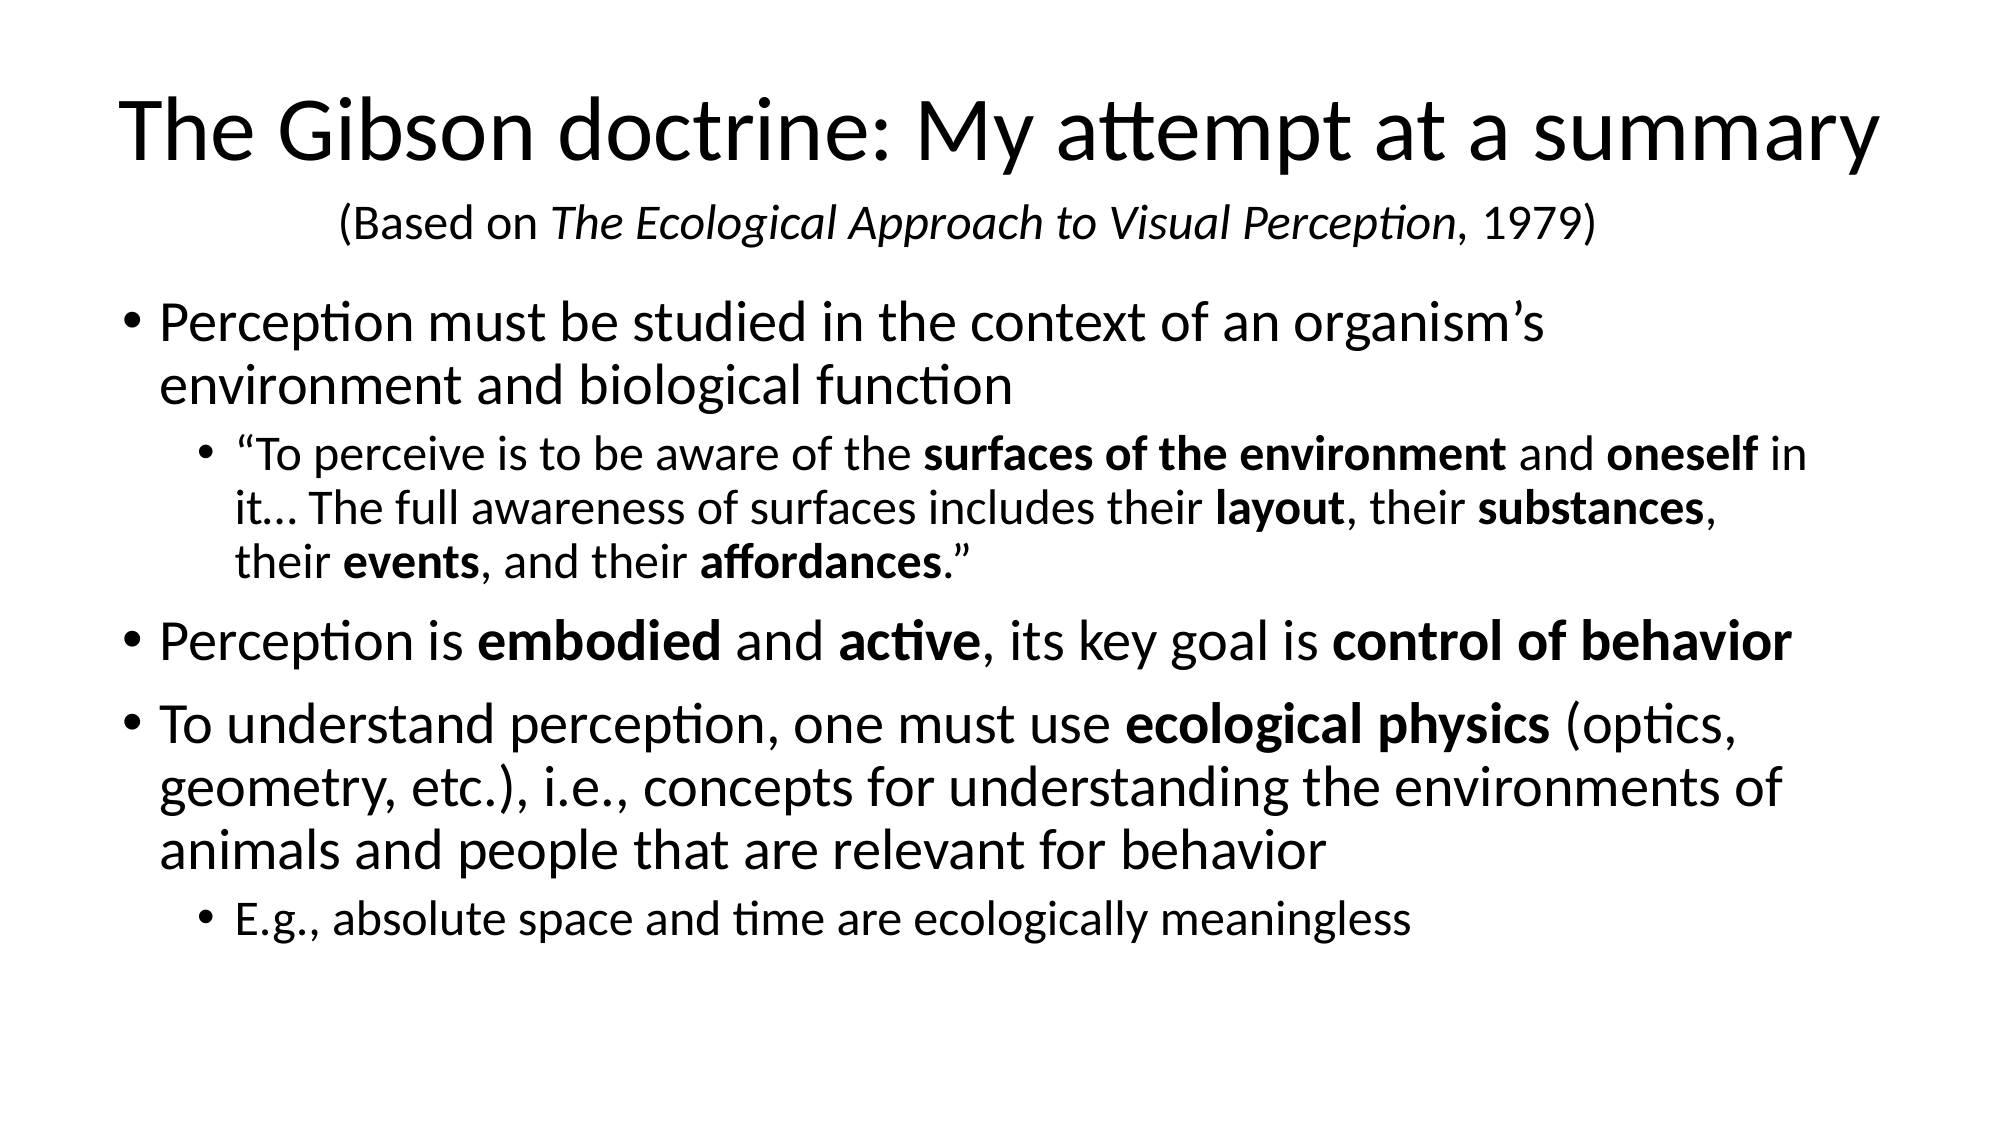

# The Gibson doctrine: My attempt at a summary
(Based on The Ecological Approach to Visual Perception, 1979)
Perception must be studied in the context of an organism’s environment and biological function
“To perceive is to be aware of the surfaces of the environment and oneself in it… The full awareness of surfaces includes their layout, their substances, their events, and their affordances.”
Perception is embodied and active, its key goal is control of behavior
To understand perception, one must use ecological physics (optics, geometry, etc.), i.e., concepts for understanding the environments of animals and people that are relevant for behavior
E.g., absolute space and time are ecologically meaningless